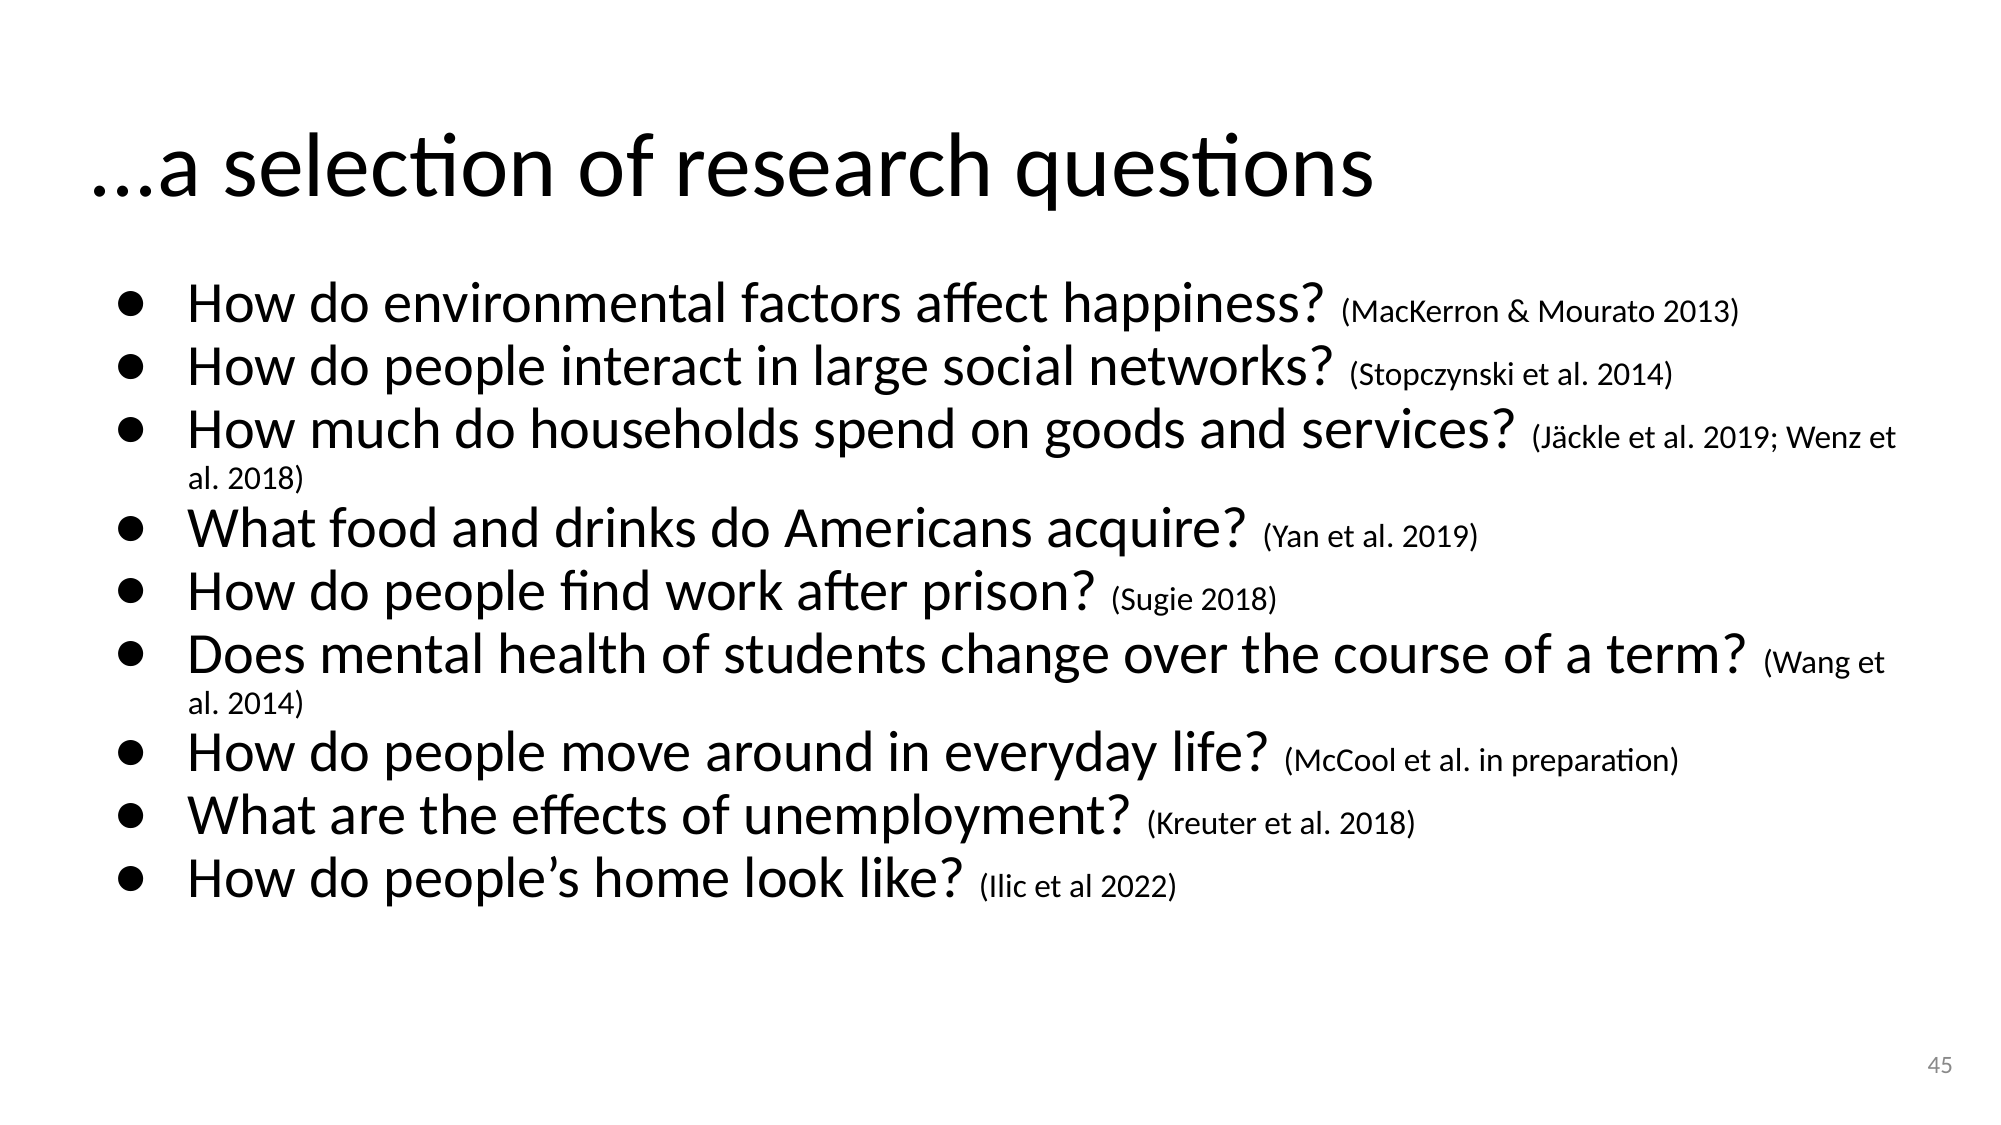

# ...a selection of research questions
How do environmental factors affect happiness? (MacKerron & Mourato 2013)
How do people interact in large social networks? (Stopczynski et al. 2014)
How much do households spend on goods and services? (Jäckle et al. 2019; Wenz et al. 2018)
What food and drinks do Americans acquire? (Yan et al. 2019)
How do people find work after prison? (Sugie 2018)
Does mental health of students change over the course of a term? (Wang et al. 2014)
How do people move around in everyday life? (McCool et al. in preparation)
What are the effects of unemployment? (Kreuter et al. 2018)
How do people’s home look like? (Ilic et al 2022)

45